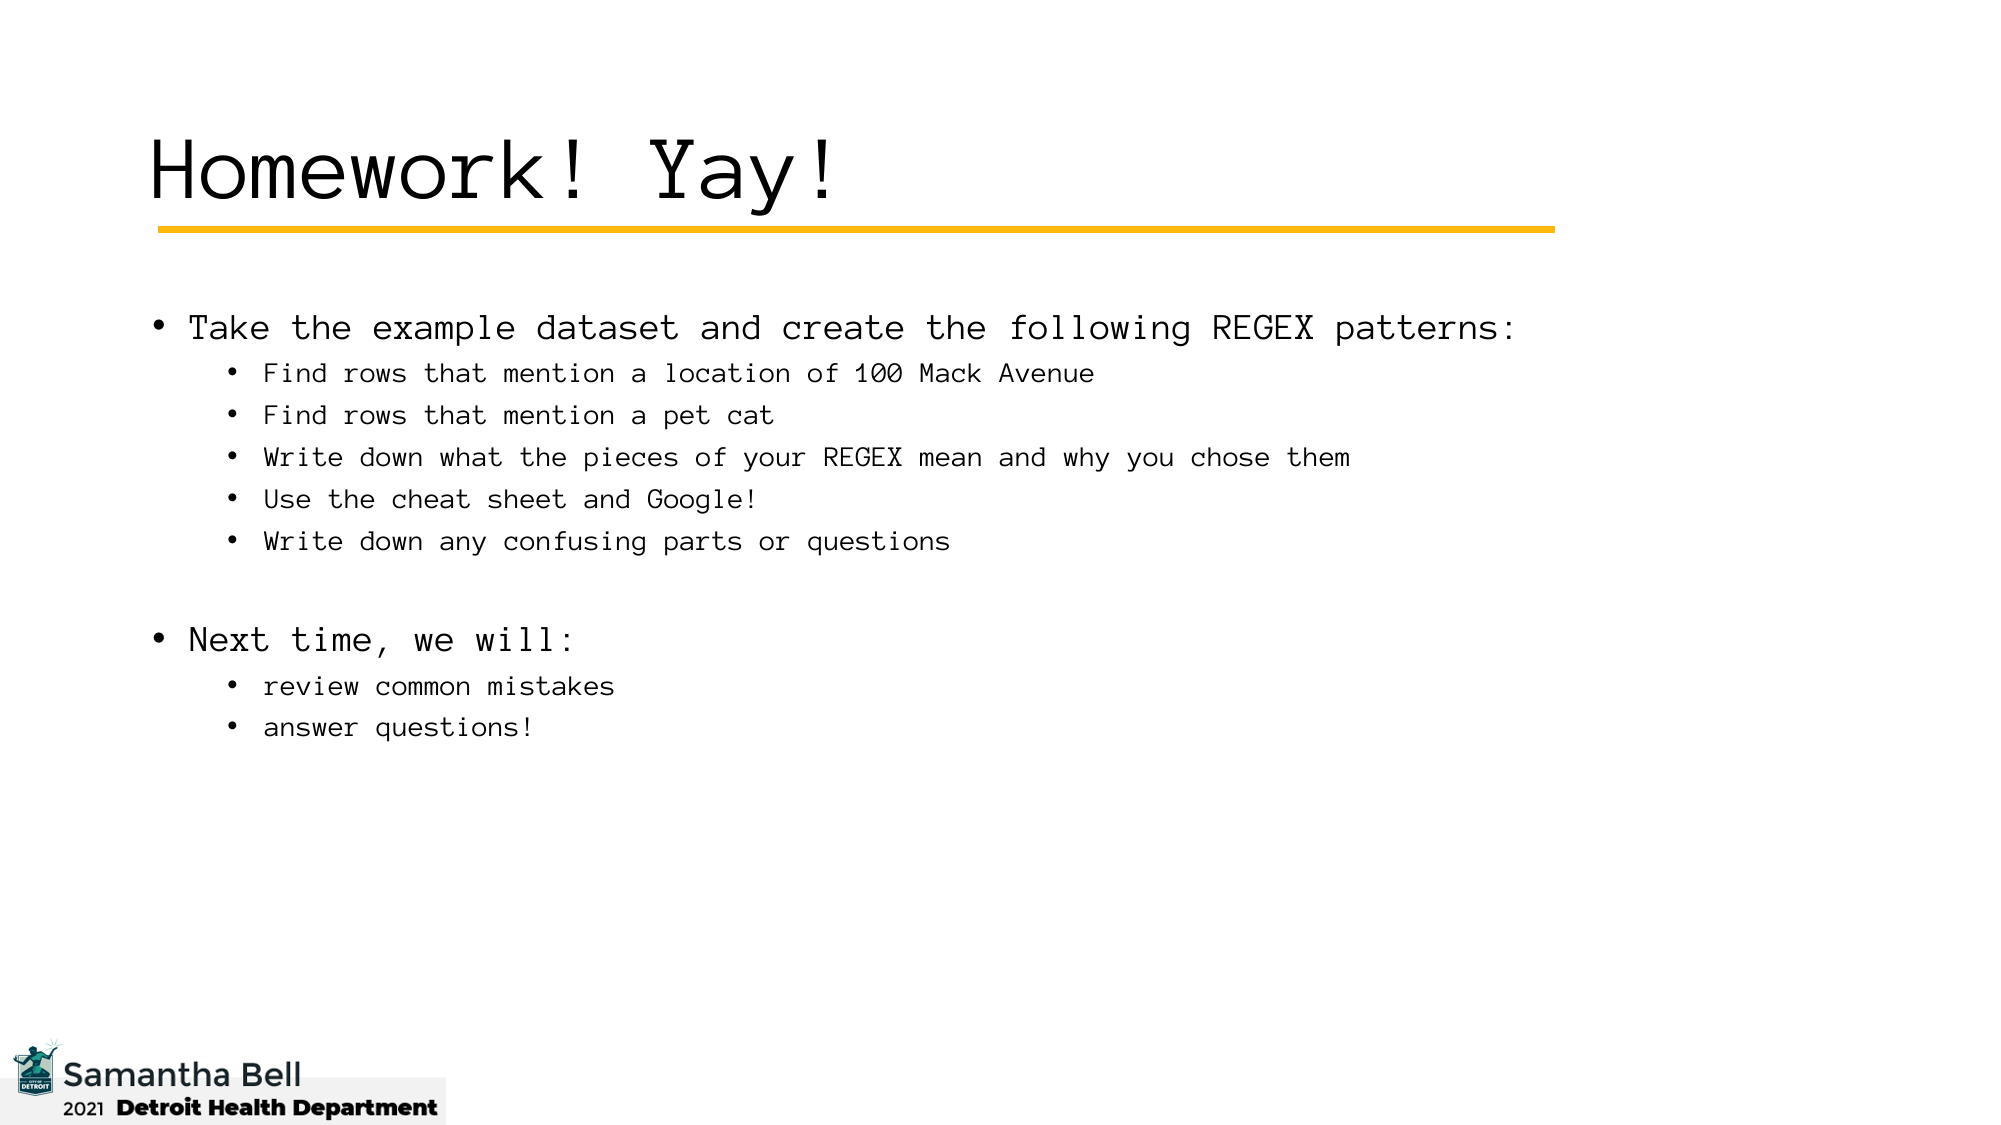

# Homework! Yay!
Take the example dataset and create the following REGEX patterns:
Find rows that mention a location of 100 Mack Avenue
Find rows that mention a pet cat
Write down what the pieces of your REGEX mean and why you chose them
Use the cheat sheet and Google!
Write down any confusing parts or questions

Next time, we will:
review common mistakes
answer questions!